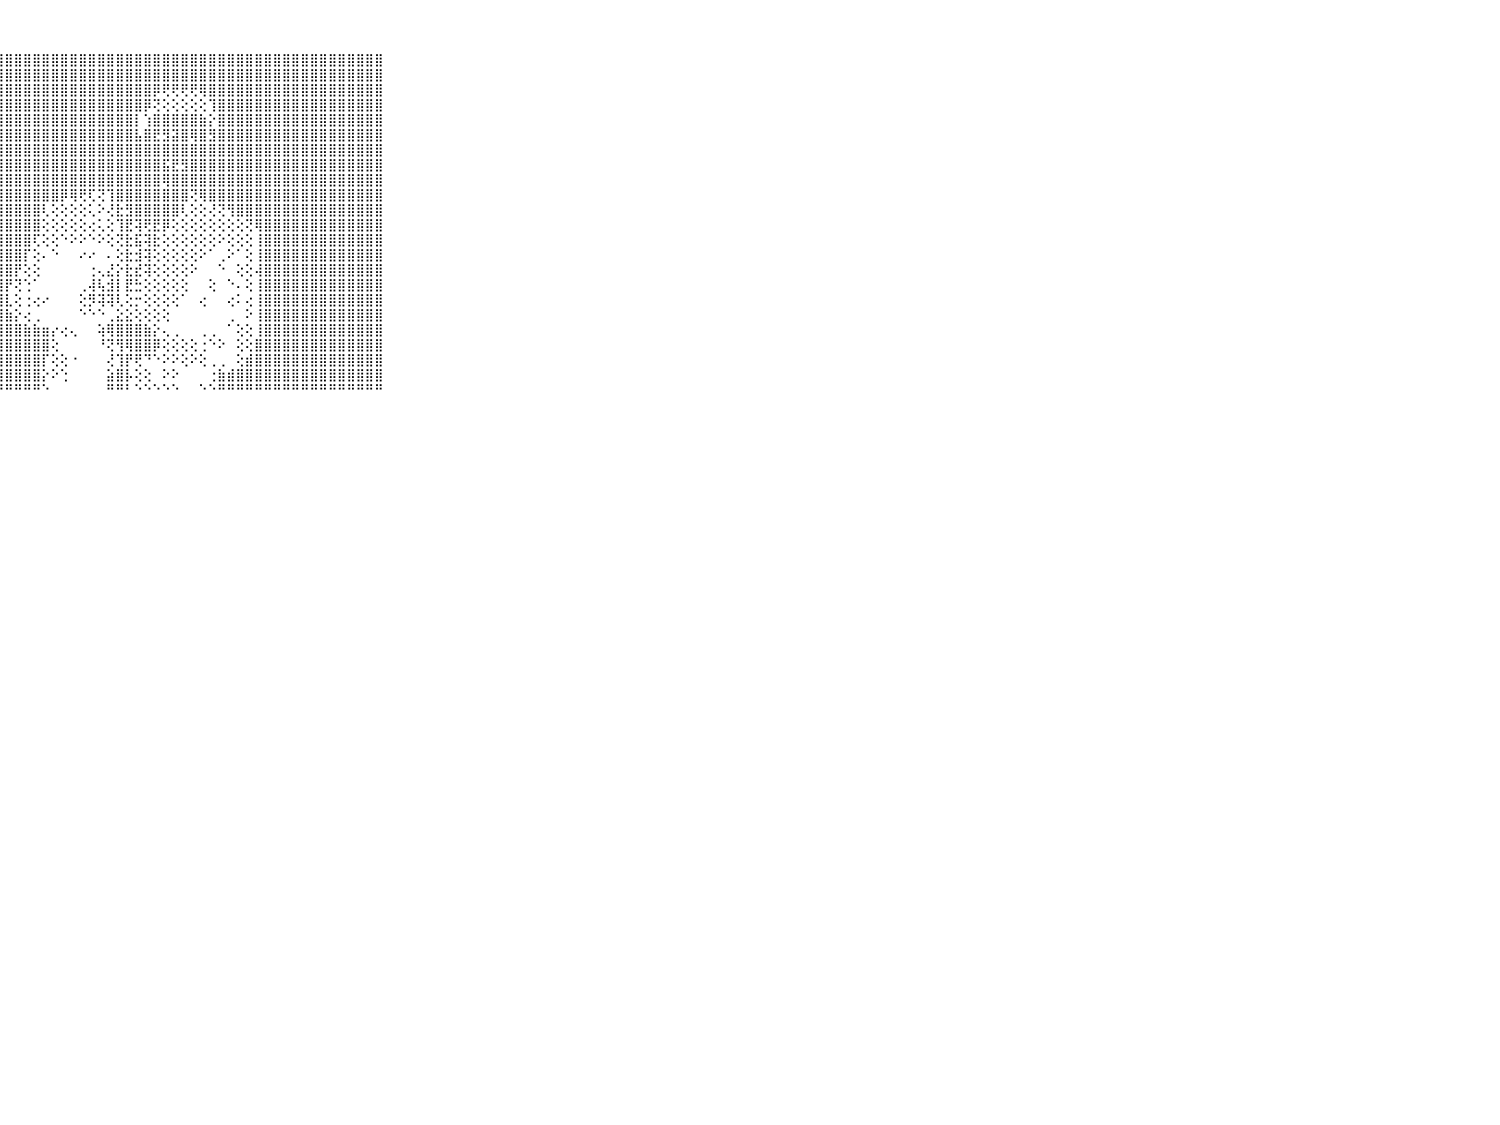

⠀⠀⠀⠀⠀⠀⠀⠀⠀⠀⠀⣿⣿⣿⣿⣿⣿⣿⣿⣿⣿⣿⣿⣿⣿⣿⣿⣿⣿⣿⣿⣿⣿⣿⣿⣿⣿⣿⣿⣿⣿⣿⣿⣿⣿⣿⣿⣿⣿⣿⣿⣿⣿⣿⣿⣿⣿⣿⣿⣿⣿⣿⣿⣿⣿⣿⣿⣿⣿⠀⠀⠀⠀⠀⠀⠀⠀⠀⠀⠀⠀
⠀⠀⠀⠀⠀⠀⠀⠀⠀⠀⠀⣿⣿⣿⣿⣿⣿⣿⣿⣿⣿⣿⣿⣿⣿⣿⣿⣿⣿⣿⣿⣿⣿⣿⣿⣿⣿⣿⣿⣿⣿⣿⣿⣿⣿⣿⣿⣿⣿⣿⣿⣿⣿⣿⣿⣿⣿⣿⣿⣿⣿⣿⣿⣿⣿⣿⣿⣿⣿⠀⠀⠀⠀⠀⠀⠀⠀⠀⠀⠀⠀
⠀⠀⠀⠀⠀⠀⠀⠀⠀⠀⠀⣿⣿⣿⣿⣿⣿⣿⣿⣿⣿⣿⣿⣿⣿⣿⣿⣿⣿⣿⣿⣿⣿⣿⣿⣿⣿⣿⣿⣿⣿⣿⣿⣿⡿⢟⢟⢟⢟⢿⣿⣿⣿⣿⣿⣿⣿⣿⣿⣿⣿⣿⣿⣿⣿⣿⣿⣿⣿⠀⠀⠀⠀⠀⠀⠀⠀⠀⠀⠀⠀
⠀⠀⠀⠀⠀⠀⠀⠀⠀⠀⠀⣿⣿⣿⣿⣿⣿⣿⣿⣿⣿⣿⣿⣿⣿⣿⣿⣿⣿⣿⣿⣿⣿⣿⣿⣿⣿⣿⣿⣿⣿⣿⣿⡿⢝⢕⢕⢕⢕⢕⢹⣿⣿⣿⣿⣿⣿⣿⣿⣿⣿⣿⣿⣿⣿⣿⣿⣿⣿⠀⠀⠀⠀⠀⠀⠀⠀⠀⠀⠀⠀
⠀⠀⠀⠀⠀⠀⠀⠀⠀⠀⠀⣿⣿⣿⣿⣿⣿⣿⣿⣿⣿⣿⣿⣿⣿⣿⣿⣿⣿⣿⣿⣿⣿⣿⣿⣿⣿⣿⣿⣿⣿⣿⡇⢱⣿⣿⣿⣿⣿⣷⡕⣿⣿⣿⣿⣿⣿⣿⣿⣿⣿⣿⣿⣿⣿⣿⣿⣿⣿⠀⠀⠀⠀⠀⠀⠀⠀⠀⠀⠀⠀
⠀⠀⠀⠀⠀⠀⠀⠀⠀⠀⠀⣿⣿⣿⣿⣿⣿⣿⣿⣿⣿⣿⣿⣿⣿⣿⣿⣿⣿⣿⣿⣿⣿⣿⣿⣿⣿⣿⣿⣿⣿⣿⣧⣿⣟⣻⣽⣿⢿⣿⣻⣿⣿⣿⣿⣿⣿⣿⣿⣿⣿⣿⣿⣿⣿⣿⣿⣿⣿⠀⠀⠀⠀⠀⠀⠀⠀⠀⠀⠀⠀
⠀⠀⠀⠀⠀⠀⠀⠀⠀⠀⠀⣿⣿⣿⣿⣿⣿⣿⣿⣿⣿⣿⣿⣿⣿⣿⣿⣿⣿⣿⣿⣿⣿⣿⣿⣿⣿⣿⣿⣿⣿⣿⣿⣿⣿⣿⣿⣿⣿⣿⣿⣿⣿⣿⣿⣿⣿⣿⣿⣿⣿⣿⣿⣿⣿⣿⣿⣿⣿⠀⠀⠀⠀⠀⠀⠀⠀⠀⠀⠀⠀
⠀⠀⠀⠀⠀⠀⠀⠀⠀⠀⠀⣿⣿⣿⣿⣿⣿⣿⣿⣿⣿⣿⣿⣿⣿⣿⣿⣿⣿⣿⣿⣿⣿⣿⣿⣿⣿⣿⣿⣿⣿⣿⣿⣿⣿⣯⣟⣻⣿⣿⣿⣿⣿⣿⣿⣿⣿⣿⣿⣿⣿⣿⣿⣿⣿⣿⣿⣿⣿⠀⠀⠀⠀⠀⠀⠀⠀⠀⠀⠀⠀
⠀⠀⠀⠀⠀⠀⠀⠀⠀⠀⠀⣿⣿⣿⣿⣿⣿⣿⣿⣿⣿⣿⣿⣿⣿⣿⣿⣿⣿⣿⣿⣿⣿⣿⣿⣿⣿⣿⣿⣿⣿⣿⣿⣿⣿⢿⣿⣿⣿⣿⣿⣿⣿⣿⣿⣿⣿⣿⣿⣿⣿⣿⣿⣿⣿⣿⣿⣿⣿⠀⠀⠀⠀⠀⠀⠀⠀⠀⠀⠀⠀
⠀⠀⠀⠀⠀⠀⠀⠀⠀⠀⠀⣿⣿⣿⣿⣿⣿⣿⣿⣿⣿⣿⣿⣿⣿⣿⣿⣿⣿⣿⣿⣿⣿⣿⡿⢿⢟⢏⢝⢹⣿⣿⣿⣿⣿⣿⣿⣿⢝⢿⣿⣿⣿⣿⣿⣿⣿⣿⣿⣿⣿⣿⣿⣿⣿⣿⣿⣿⣿⠀⠀⠀⠀⠀⠀⠀⠀⠀⠀⠀⠀
⠀⠀⠀⠀⠀⠀⠀⠀⠀⠀⠀⣿⣿⣿⣿⣿⣿⣿⣿⣿⣿⣿⣿⣿⣿⣿⣿⣿⣿⣿⣿⣿⢇⢕⢕⢕⢕⢅⠕⢜⣗⣻⣿⣿⣿⣿⣿⢇⢕⢕⢜⢝⢻⣿⣿⣿⣿⣿⣿⣿⣿⣿⣿⣿⣿⣿⣿⣿⣿⠀⠀⠀⠀⠀⠀⠀⠀⠀⠀⠀⠀
⠀⠀⠀⠀⠀⠀⠀⠀⠀⠀⠀⣿⣿⣿⣿⣿⣿⣿⣿⣿⣿⣿⣿⣿⣿⣿⣿⣿⣿⣿⣿⣿⢕⢕⢕⢕⢕⢔⢅⢕⢹⣟⢽⢟⣟⡿⢕⢕⢕⢕⢕⢕⢕⢕⢝⢿⣿⣿⣿⣿⣿⣿⣿⣿⣿⣿⣿⣿⣿⠀⠀⠀⠀⠀⠀⠀⠀⠀⠀⠀⠀
⠀⠀⠀⠀⠀⠀⠀⠀⠀⠀⠀⣿⣿⣿⣿⣿⣿⣿⣿⣿⣿⣿⣿⣿⣿⣿⣿⣿⣿⣿⣿⢏⢕⢕⠑⠕⠕⠑⠕⢕⢝⣗⣯⢽⣗⢕⢕⢕⢕⢕⢕⠕⢕⢕⢕⢸⣿⣿⣿⣿⣿⣿⣿⣿⣿⣿⣿⣿⣿⠀⠀⠀⠀⠀⠀⠀⠀⠀⠀⠀⠀
⠀⠀⠀⠀⠀⠀⠀⠀⠀⠀⠀⣿⣿⣿⣿⣿⣿⣿⣿⣿⣿⣿⣿⣿⣿⣿⣿⣿⣿⣿⡏⢕⠄⠑⠀⠀⠔⠔⠀⠄⢕⣗⣺⢽⢕⢕⢕⢕⢕⠕⠁⢀⠕⠁⢕⢸⣿⣿⣿⣿⣿⣿⣿⣿⣿⣿⣿⣿⣿⠀⠀⠀⠀⠀⠀⠀⠀⠀⠀⠀⠀
⠀⠀⠀⠀⠀⠀⠀⠀⠀⠀⠀⣿⣿⣿⣿⣿⣿⣿⣿⣿⣿⣿⣿⣿⣿⣿⣿⣿⣿⡟⢕⢕⠀⠀⠀⠀⠀⢐⢄⣜⡕⣗⣞⢽⢕⢕⢕⢕⠕⠀⠀⠑⠀⢕⢕⢼⣿⣿⣿⣿⣿⣿⣿⣿⣿⣿⣿⣿⣿⠀⠀⠀⠀⠀⠀⠀⠀⠀⠀⠀⠀
⠀⠀⠀⠀⠀⠀⠀⠀⠀⠀⠀⣿⣿⣿⣿⣿⣿⣿⣿⣿⣿⣿⣿⣿⣿⣿⣿⣿⡟⢝⢑⠁⠀⠀⠀⠀⢀⢼⢧⣺⡇⣟⣓⢕⢕⢕⢕⢕⠀⠀⢕⠀⠑⠄⢕⢸⣿⣿⣿⣿⣿⣿⣿⣿⣿⣿⣿⣿⣿⠀⠀⠀⠀⠀⠀⠀⠀⠀⠀⠀⠀
⠀⠀⠀⠀⠀⠀⠀⠀⠀⠀⠀⣿⣿⣿⣿⣿⣿⣿⣿⣿⣿⣿⣿⣿⣿⣿⣿⣿⣇⢕⢐⢔⠔⠀⠀⠀⢕⡻⢽⢽⢇⢕⡒⢕⢕⢕⢕⠁⠀⢔⠀⠀⢔⠅⢔⢸⣿⣿⣿⣿⣿⣿⣿⣿⣿⣿⣿⣿⣿⠀⠀⠀⠀⠀⠀⠀⠀⠀⠀⠀⠀
⠀⠀⠀⠀⠀⠀⠀⠀⠀⠀⠀⣿⣿⣿⣿⣿⣿⣿⣿⣿⣿⣿⣿⣿⣿⣿⣿⣿⣷⡕⢔⢀⠀⠀⠀⠀⠑⠑⠑⢀⣕⣕⢕⢕⢕⢕⠀⠀⠀⠀⠀⠀⢀⠀⠕⢸⣿⣿⣿⣿⣿⣿⣿⣿⣿⣿⣿⣿⣿⠀⠀⠀⠀⠀⠀⠀⠀⠀⠀⠀⠀
⠀⠀⠀⠀⠀⠀⠀⠀⠀⠀⠀⣿⣿⣿⣿⣿⣿⣿⣿⣿⣿⣿⣿⣿⣿⣿⣿⣿⣿⣿⣷⣷⣶⡔⢔⢄⠀⠀⢵⢿⣿⣿⣿⣷⡕⢄⢀⠀⠀⢀⢀⠀⠁⢕⢕⢸⣿⣿⣿⣿⣿⣿⣿⣿⣿⣿⣿⣿⣿⠀⠀⠀⠀⠀⠀⠀⠀⠀⠀⠀⠀
⠀⠀⠀⠀⠀⠀⠀⠀⠀⠀⠀⣿⣿⣿⣿⣿⣿⣿⣿⣿⣿⣿⣿⣿⣿⣿⣿⣿⣿⣿⣿⣿⣿⢕⠀⠀⠀⠀⠘⢝⢻⢿⣿⣿⡿⢕⢕⢕⢕⢐⠑⠕⠀⢕⢕⣿⣿⣿⣿⣿⣿⣿⣿⣿⣿⣿⣿⣿⣿⠀⠀⠀⠀⠀⠀⠀⠀⠀⠀⠀⠀
⠀⠀⠀⠀⠀⠀⠀⠀⠀⠀⠀⣿⣿⣿⣿⣿⣿⣿⣿⣿⣿⣿⣿⣿⣿⣿⣿⣿⣿⣿⣿⣿⡏⢕⢕⠐⠀⠀⠀⢜⢹⡟⢟⠙⠑⠕⠕⢕⠕⢕⢀⢀⠀⢕⣾⣿⣿⣿⣿⣿⣿⣿⣿⣿⣿⣿⣿⣿⣿⠀⠀⠀⠀⠀⠀⠀⠀⠀⠀⠀⠀
⠀⠀⠀⠀⠀⠀⠀⠀⠀⠀⠀⣿⣿⣿⣿⣿⣿⣿⣿⣿⣿⣿⣿⣿⣿⣿⣿⣿⣿⣿⣿⣿⡕⠕⢑⠀⠀⠀⠀⣵⣿⡧⢕⢕⠀⠕⠕⠀⠀⠀⢐⣷⣾⣿⣿⣿⣿⣿⣿⣿⣿⣿⣿⣿⣿⣿⣿⣿⣿⠀⠀⠀⠀⠀⠀⠀⠀⠀⠀⠀⠀
⠀⠀⠀⠀⠀⠀⠀⠀⠀⠀⠀⠛⠛⠛⠛⠛⠛⠛⠛⠛⠛⠛⠛⠛⠛⠛⠛⠛⠛⠛⠛⠛⠑⠀⠀⠀⠀⠀⠀⠛⠛⠃⠑⠑⠑⠑⠑⠀⠀⠑⠑⠛⠛⠛⠛⠛⠛⠛⠛⠛⠛⠛⠛⠛⠛⠛⠛⠛⠛⠀⠀⠀⠀⠀⠀⠀⠀⠀⠀⠀⠀